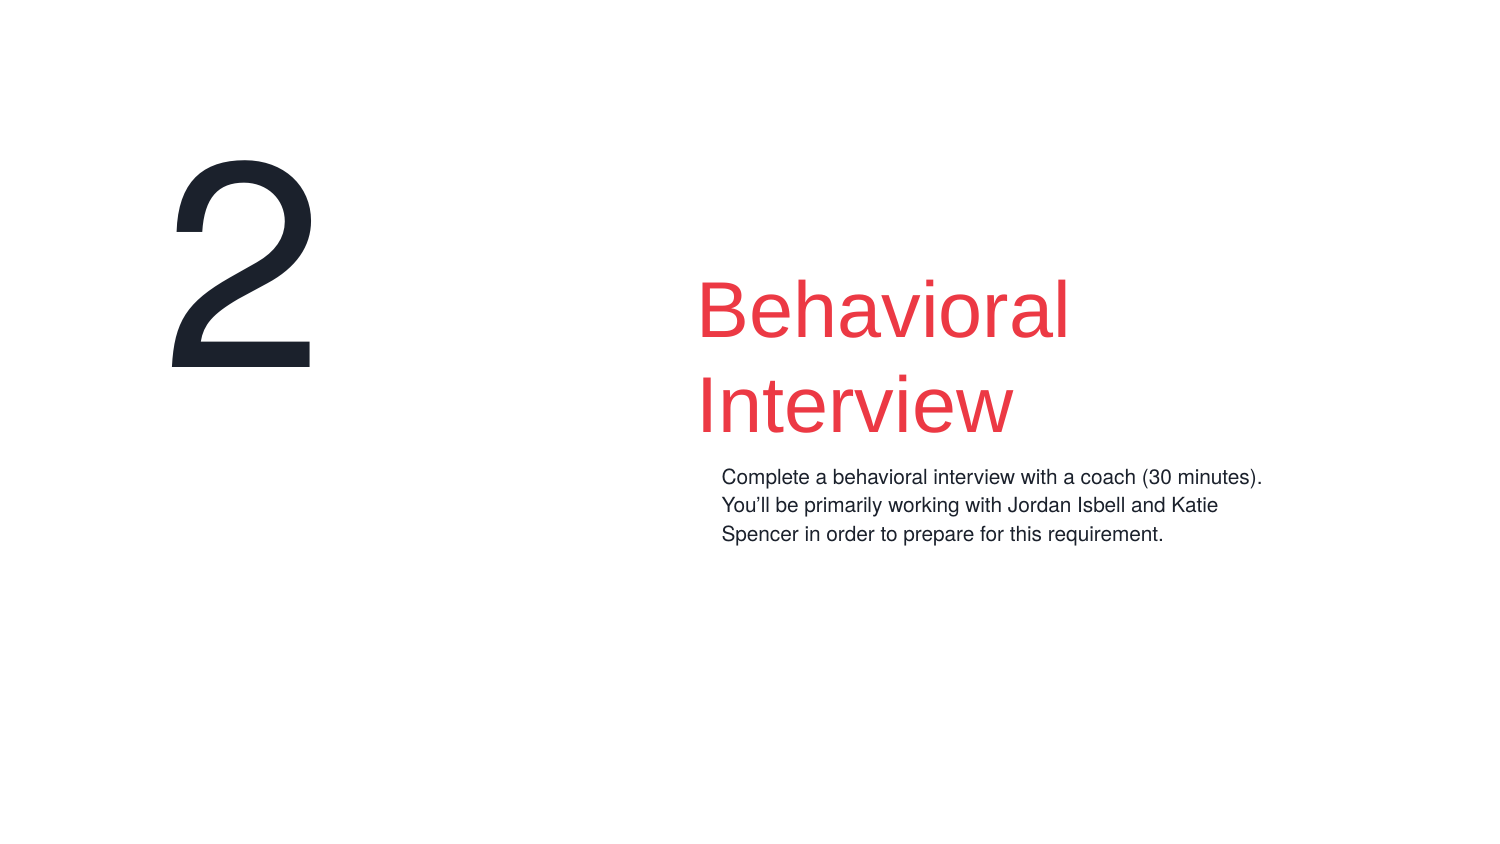

2
Behavioral
Interview
Complete a behavioral interview with a coach (30 minutes). You’ll be primarily working with Jordan Isbell and Katie Spencer in order to prepare for this requirement.